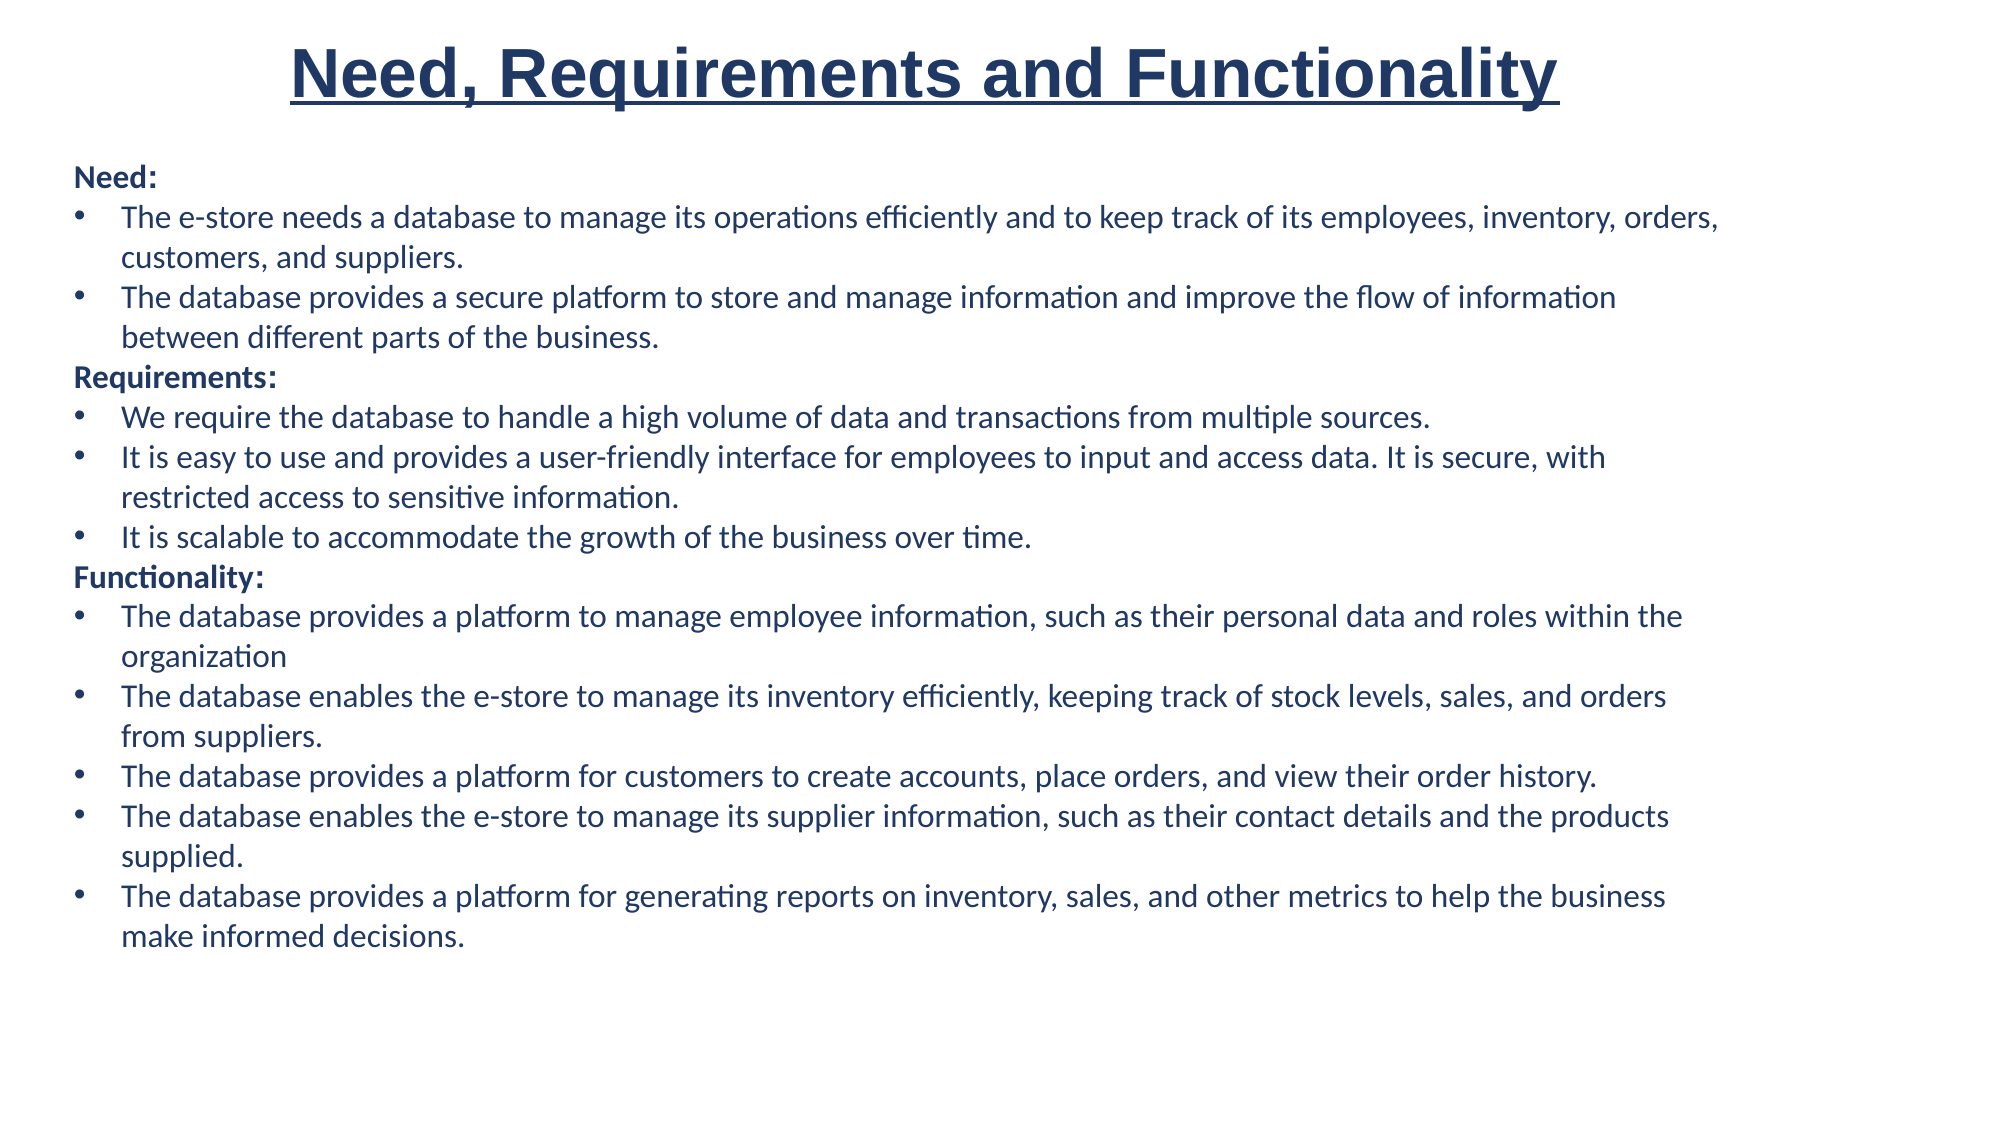

# Need, Requirements and Functionality
Need:
The e-store needs a database to manage its operations efficiently and to keep track of its employees, inventory, orders, customers, and suppliers.
The database provides a secure platform to store and manage information and improve the flow of information between different parts of the business.
Requirements:
We require the database to handle a high volume of data and transactions from multiple sources.
It is easy to use and provides a user-friendly interface for employees to input and access data. It is secure, with restricted access to sensitive information.
It is scalable to accommodate the growth of the business over time.
Functionality:
The database provides a platform to manage employee information, such as their personal data and roles within the organization
The database enables the e-store to manage its inventory efficiently, keeping track of stock levels, sales, and orders from suppliers.
The database provides a platform for customers to create accounts, place orders, and view their order history.
The database enables the e-store to manage its supplier information, such as their contact details and the products supplied.
The database provides a platform for generating reports on inventory, sales, and other metrics to help the business make informed decisions.